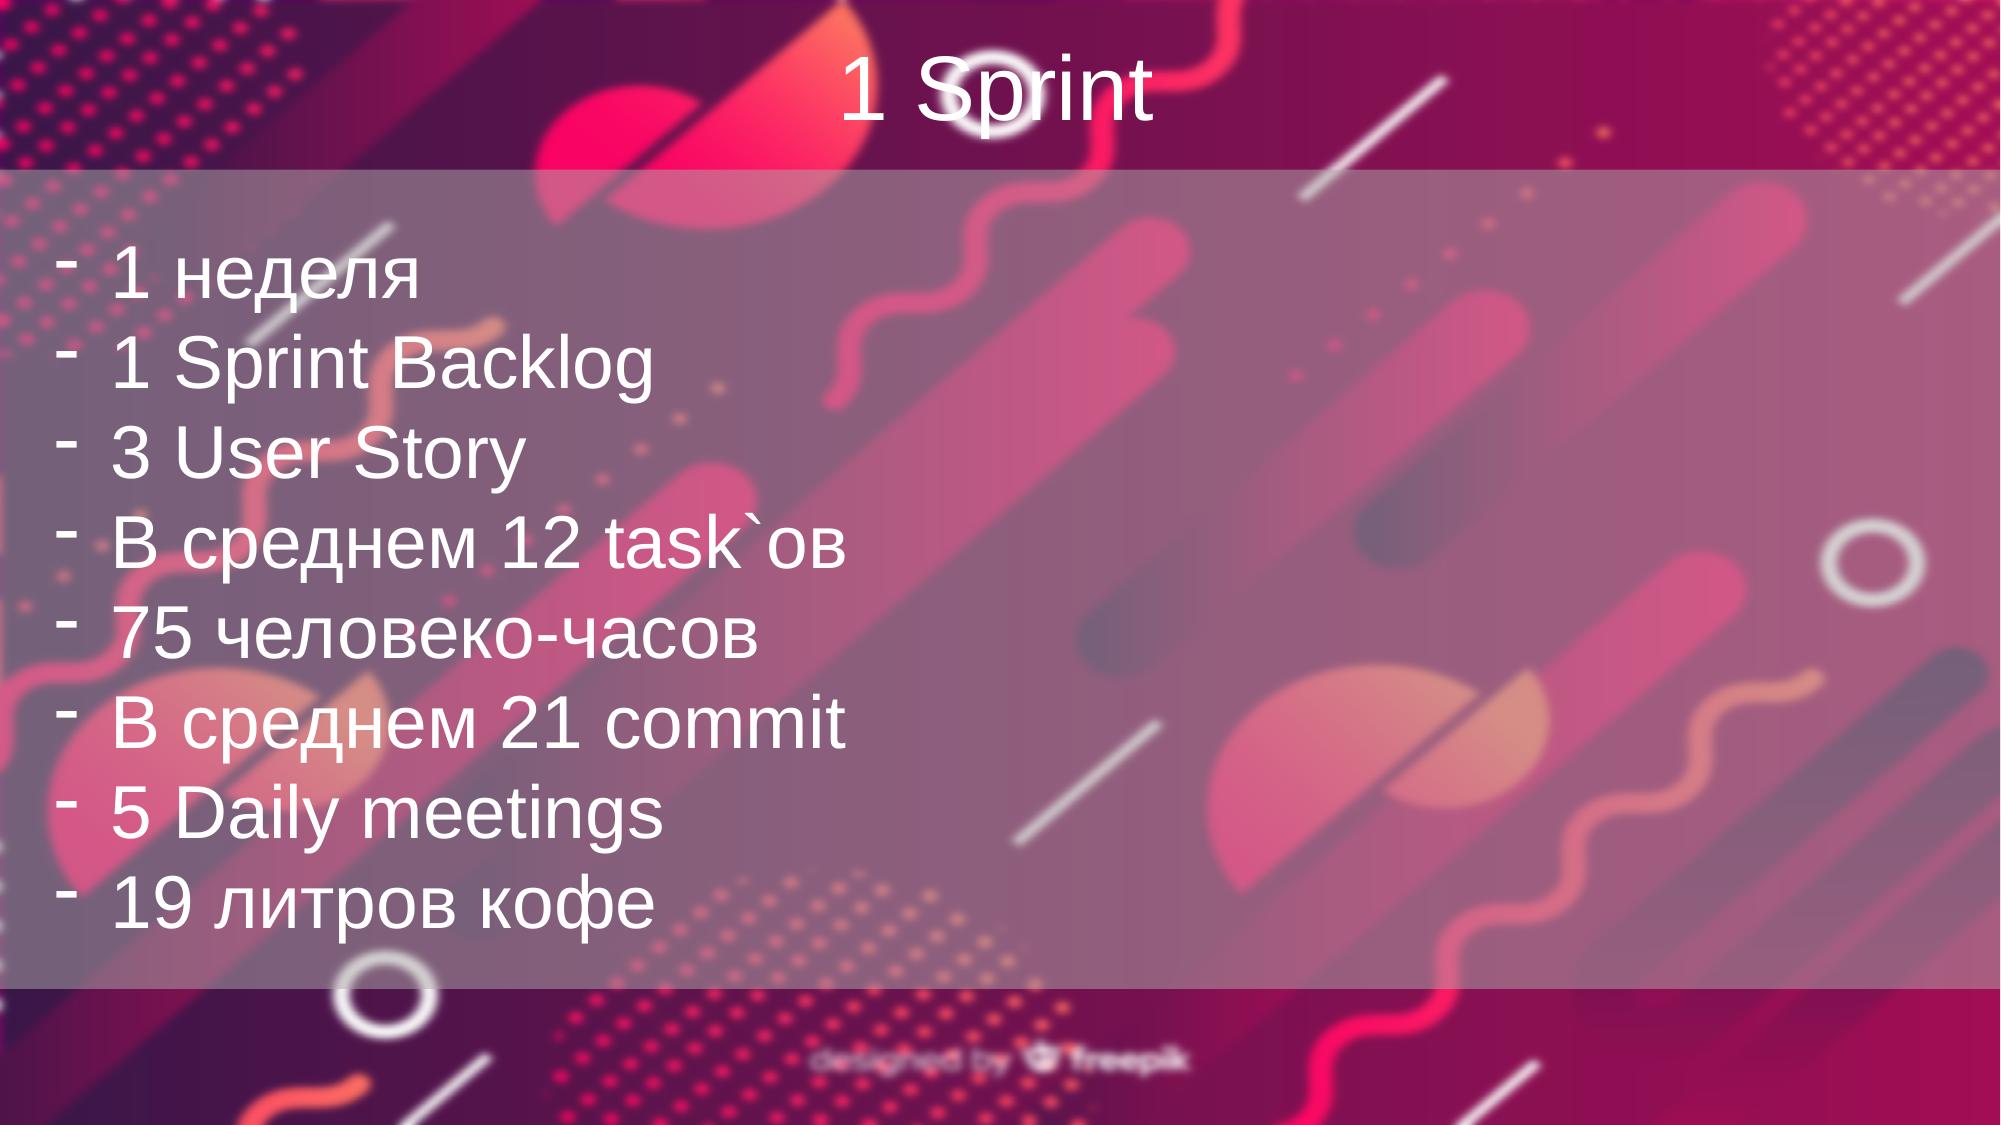

1 Sprint

1 неделя
1 Sprint Backlog
3 User Story
В среднем 12 task`ов
75 человеко-часов
В среднем 21 commit
5 Daily meetings
19 литров кофе